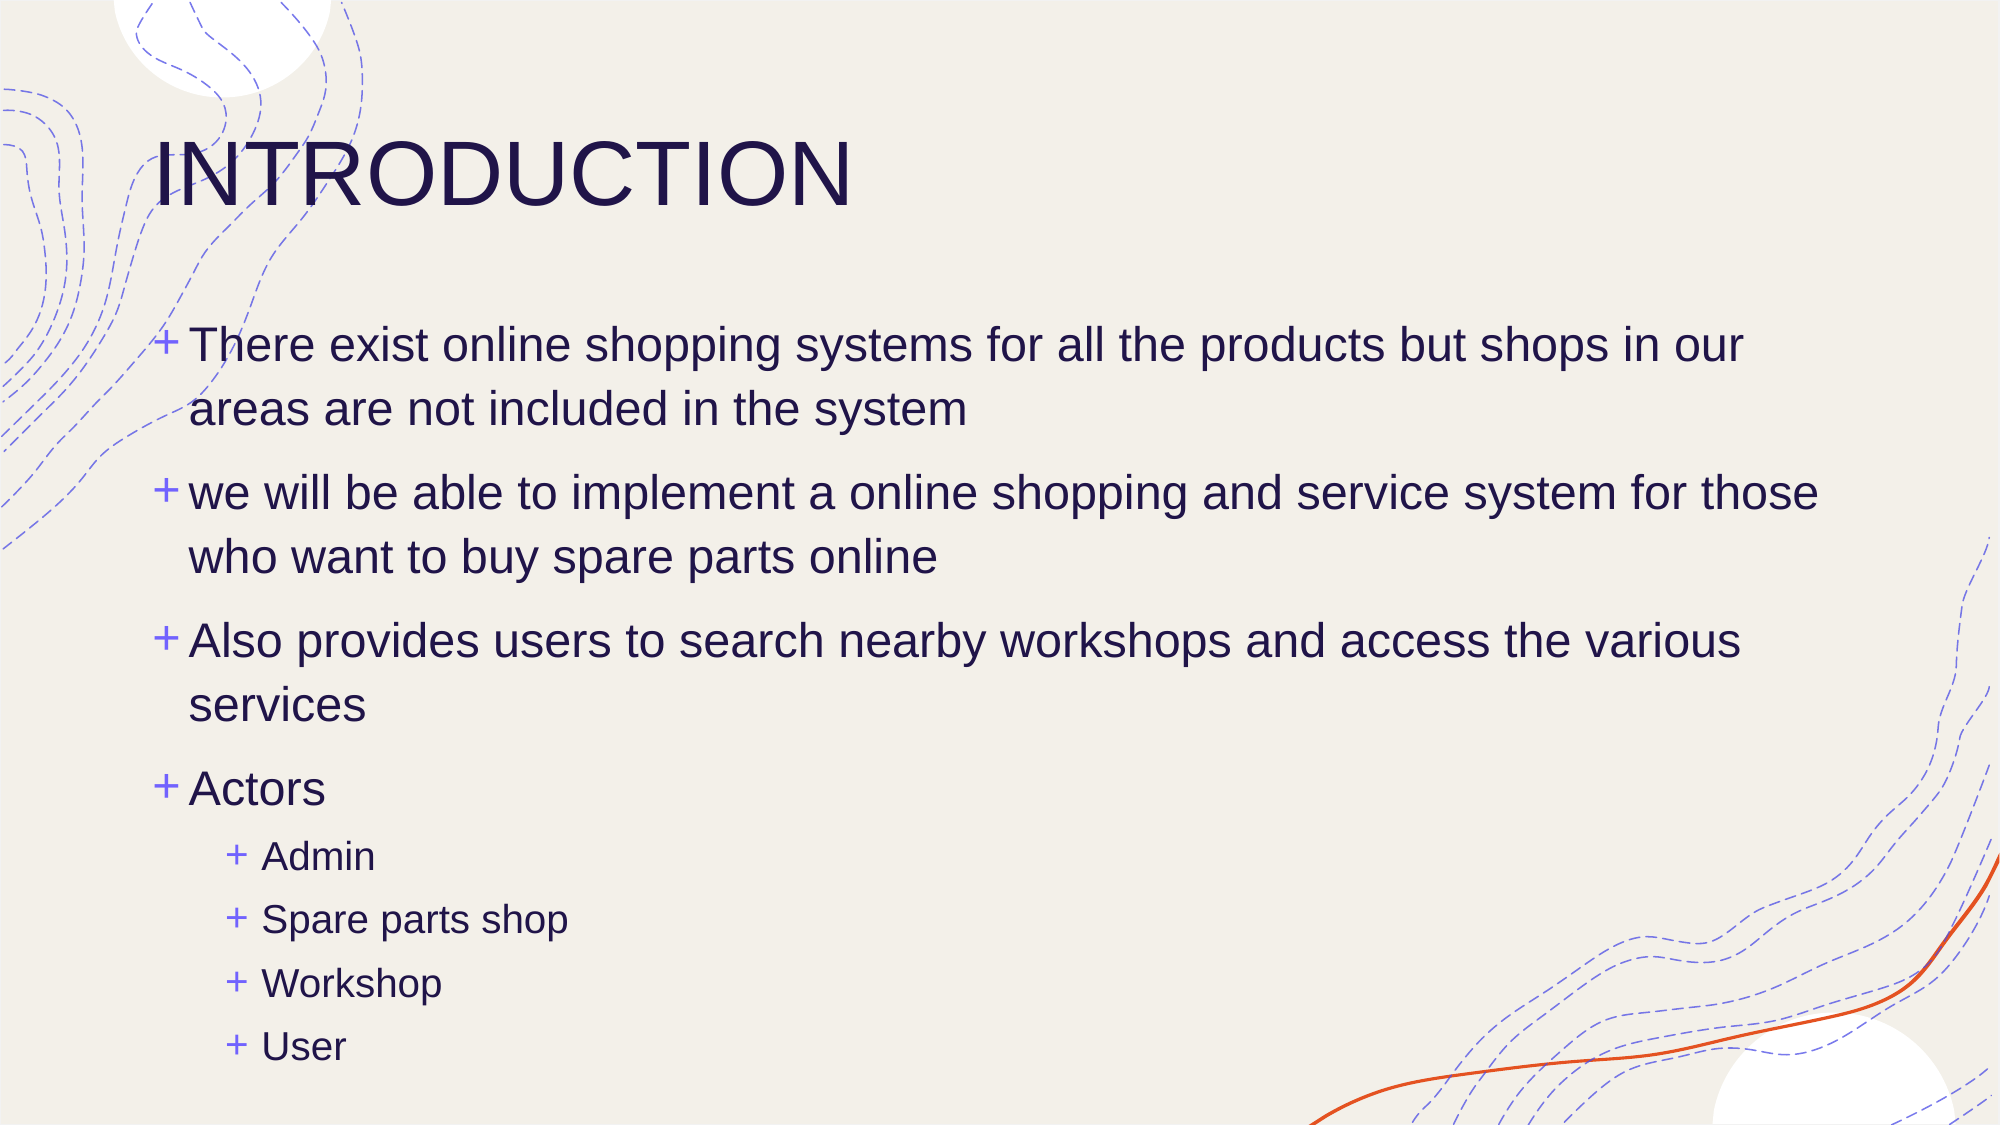

# INTRODUCTION
There exist online shopping systems for all the products but shops in our areas are not included in the system
we will be able to implement a online shopping and service system for those who want to buy spare parts online
Also provides users to search nearby workshops and access the various services
Actors
Admin
Spare parts shop
Workshop
User